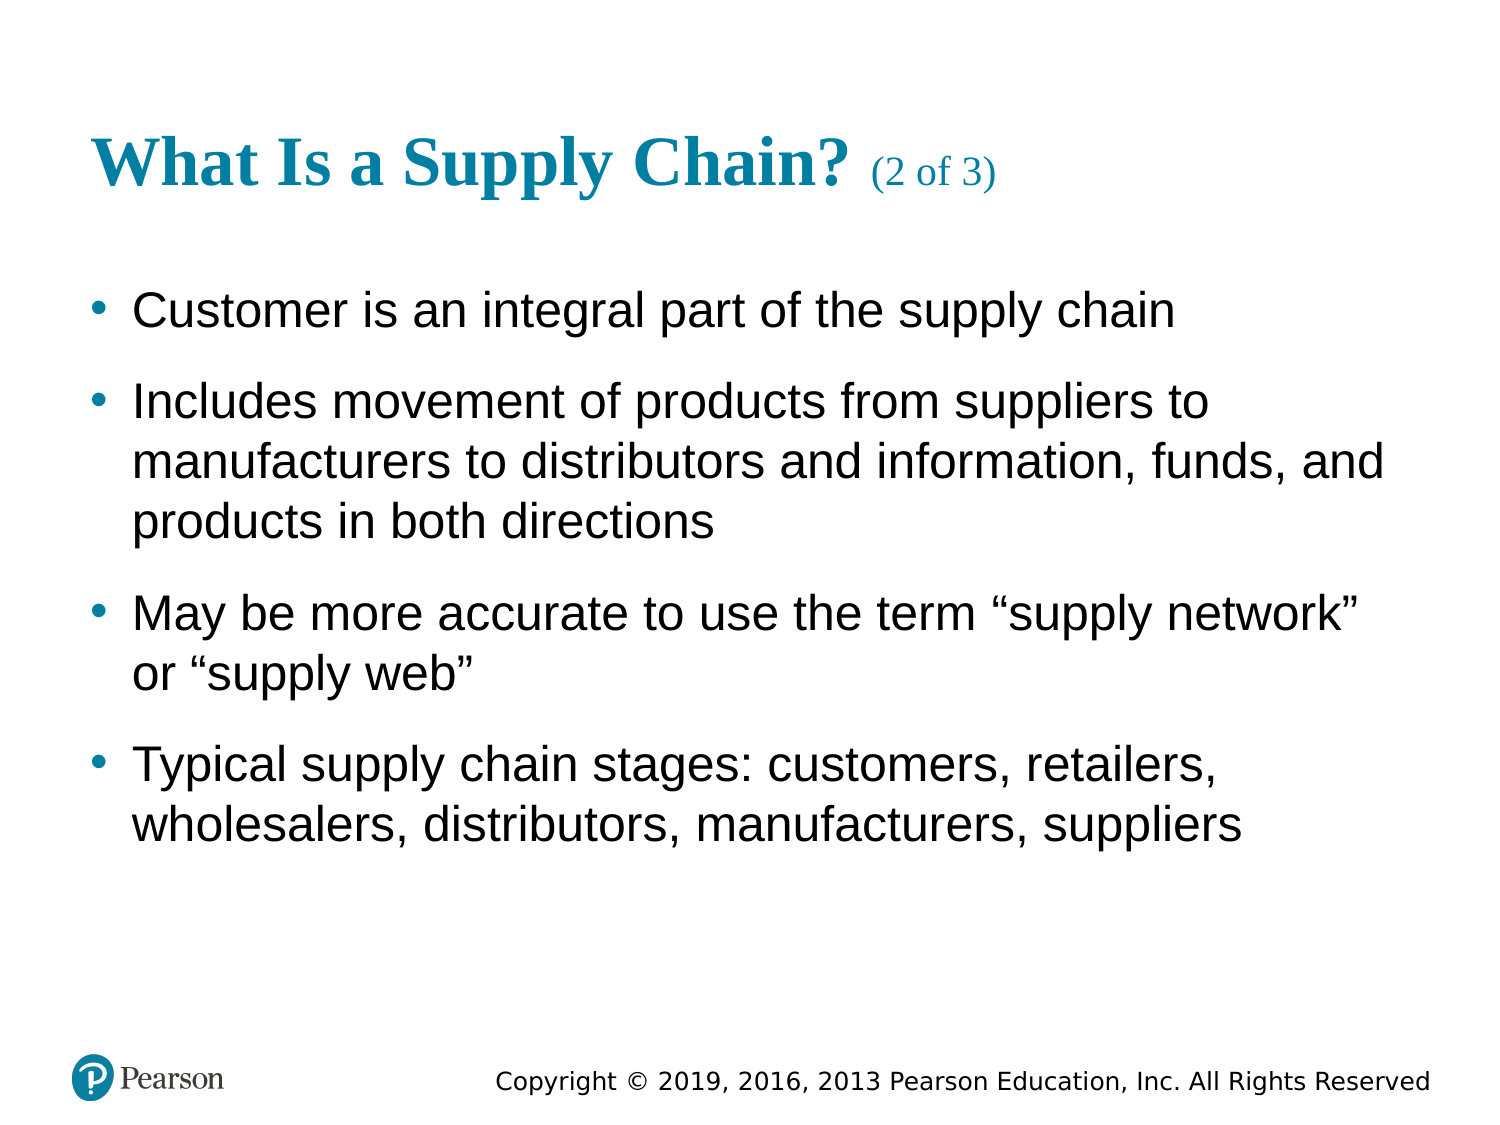

# What Is a Supply Chain? (2 of 3)
Customer is an integral part of the supply chain
Includes movement of products from suppliers to manufacturers to distributors and information, funds, and products in both directions
May be more accurate to use the term “supply network” or “supply web”
Typical supply chain stages: customers, retailers, wholesalers, distributors, manufacturers, suppliers